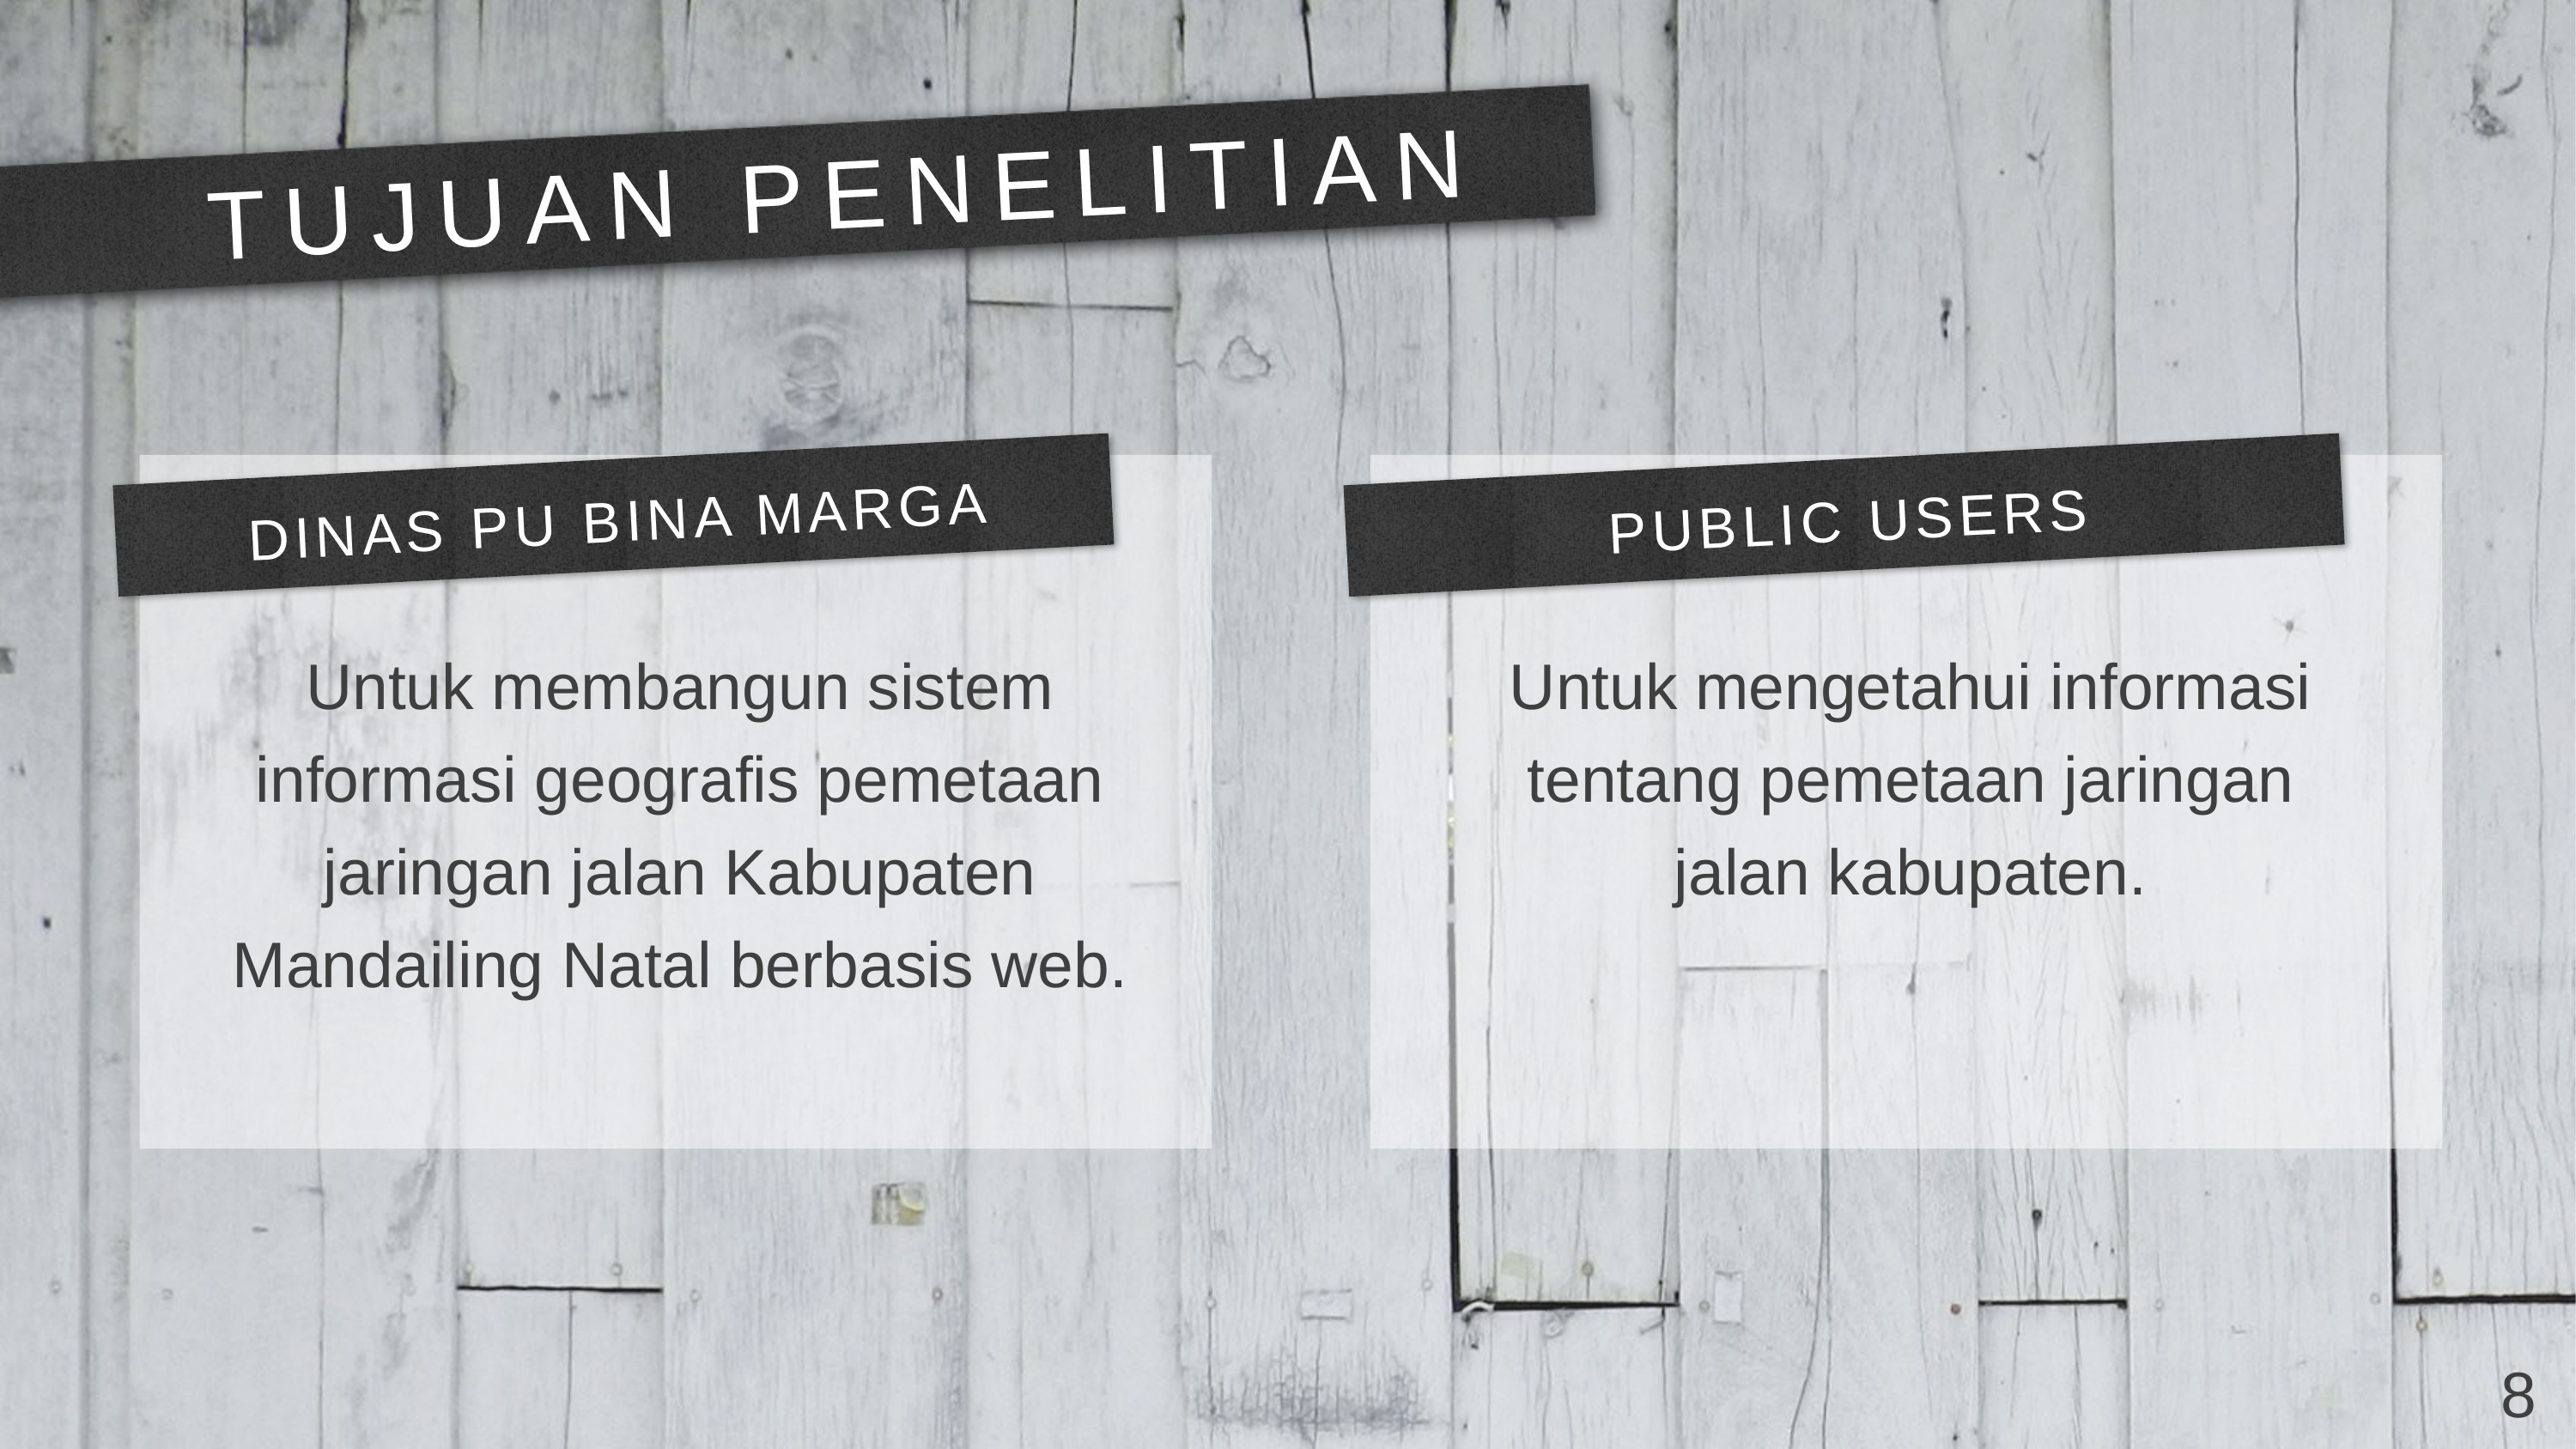

# TUJUAN PENELITIAN
DINAS PU BINA MARGA
PUBLIC USERS
Untuk membangun sistem informasi geografis pemetaan jaringan jalan Kabupaten Mandailing Natal berbasis web.

Untuk mengetahui informasi tentang pemetaan jaringan jalan kabupaten.

8